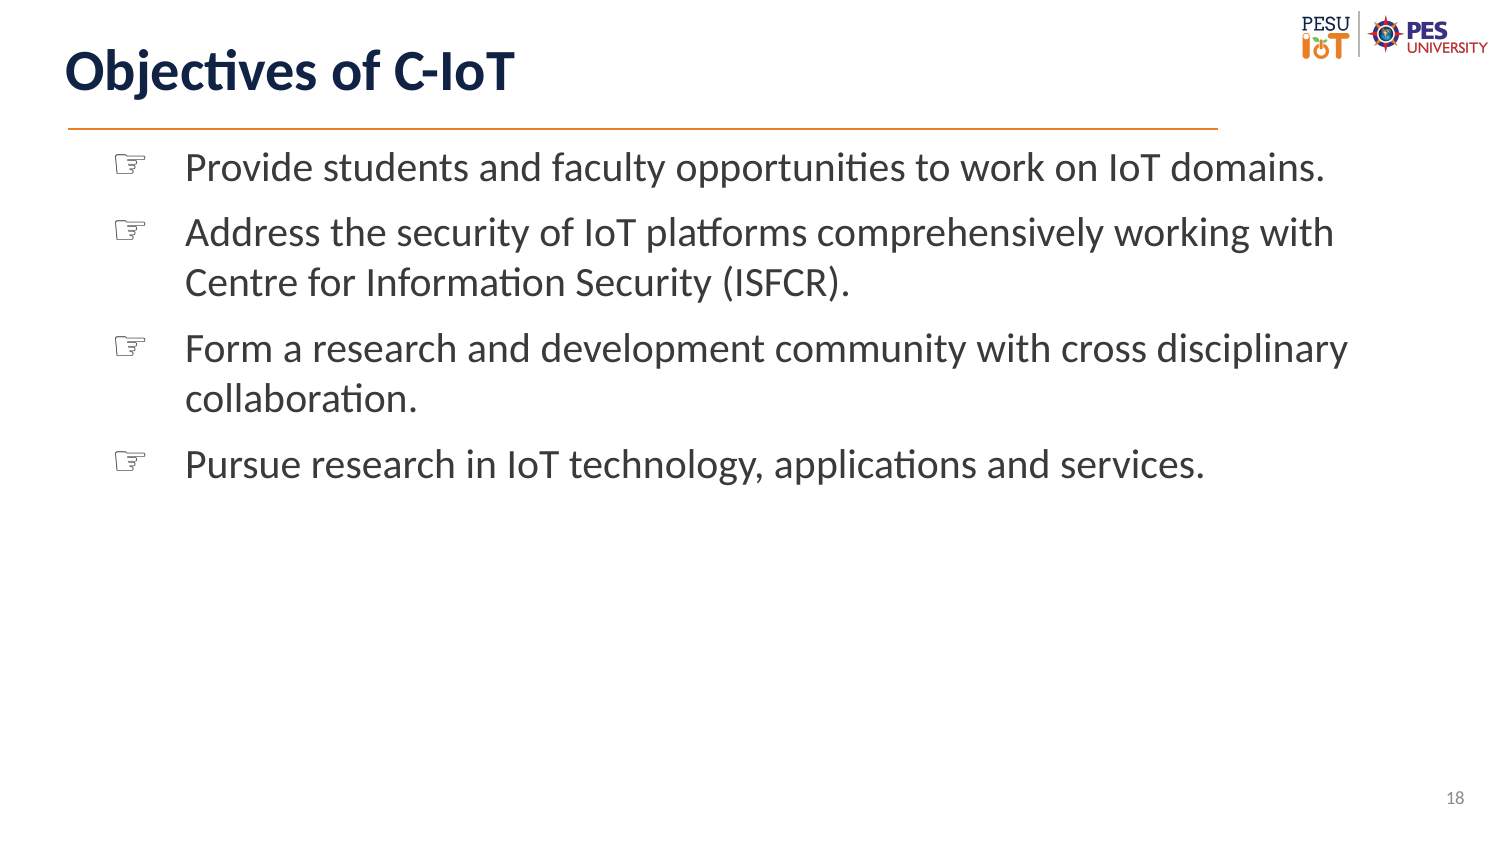

# Objectives of C-IoT
Provide students and faculty opportunities to work on IoT domains.
Address the security of IoT platforms comprehensively working with Centre for Information Security (ISFCR).
Form a research and development community with cross disciplinary collaboration.
Pursue research in IoT technology, applications and services.
18